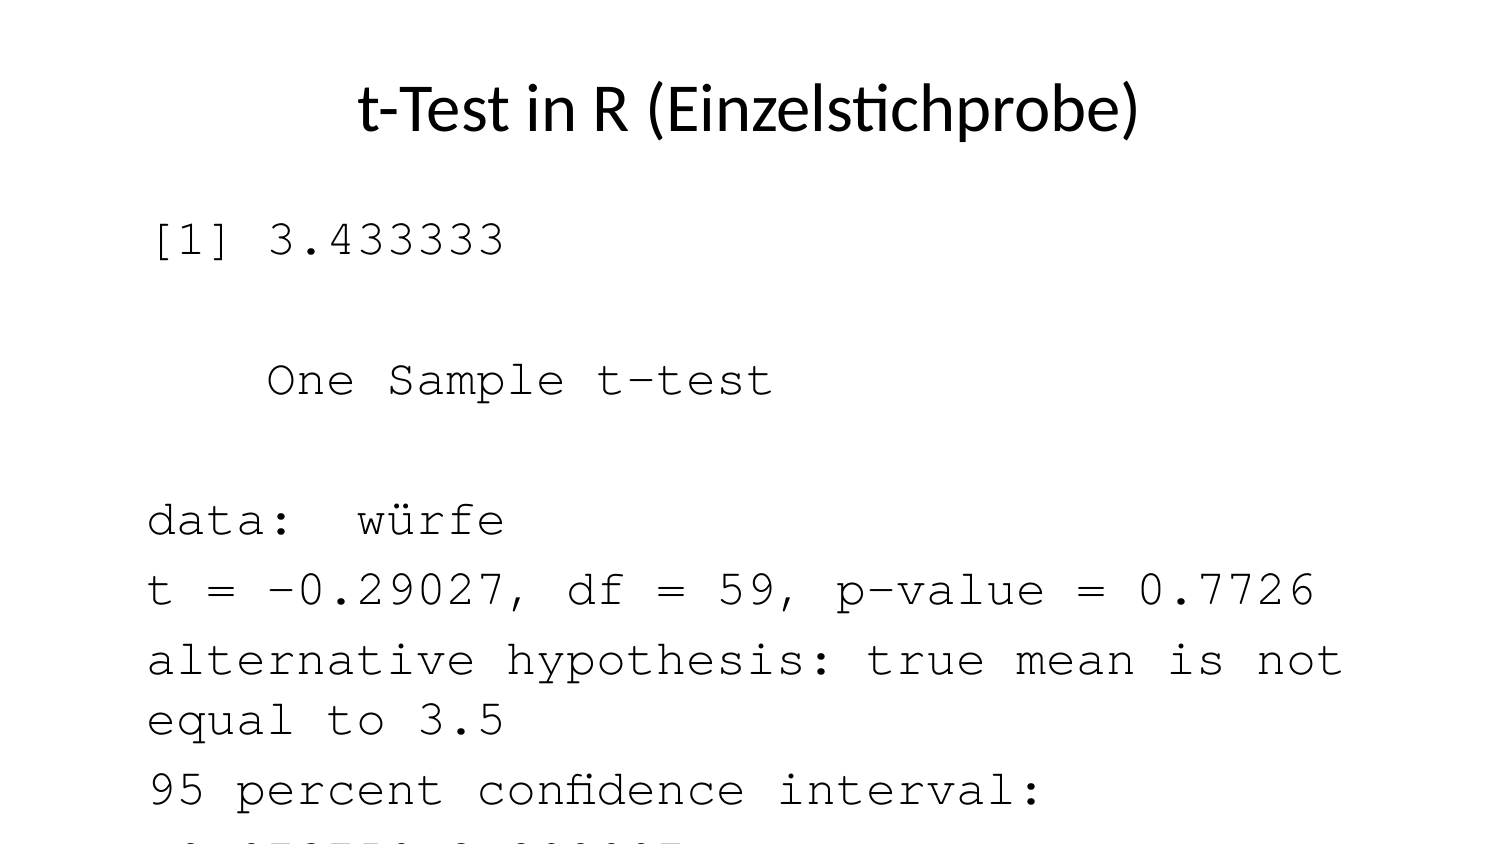

# t-Test in R (Einzelstichprobe)
[1] 3.433333

    One Sample t-test

data:  würfe
t = -0.29027, df = 59, p-value = 0.7726
alternative hypothesis: true mean is not equal to 3.5
95 percent confidence interval:
 2.973759 3.892907
sample estimates:
mean of x
 3.433333